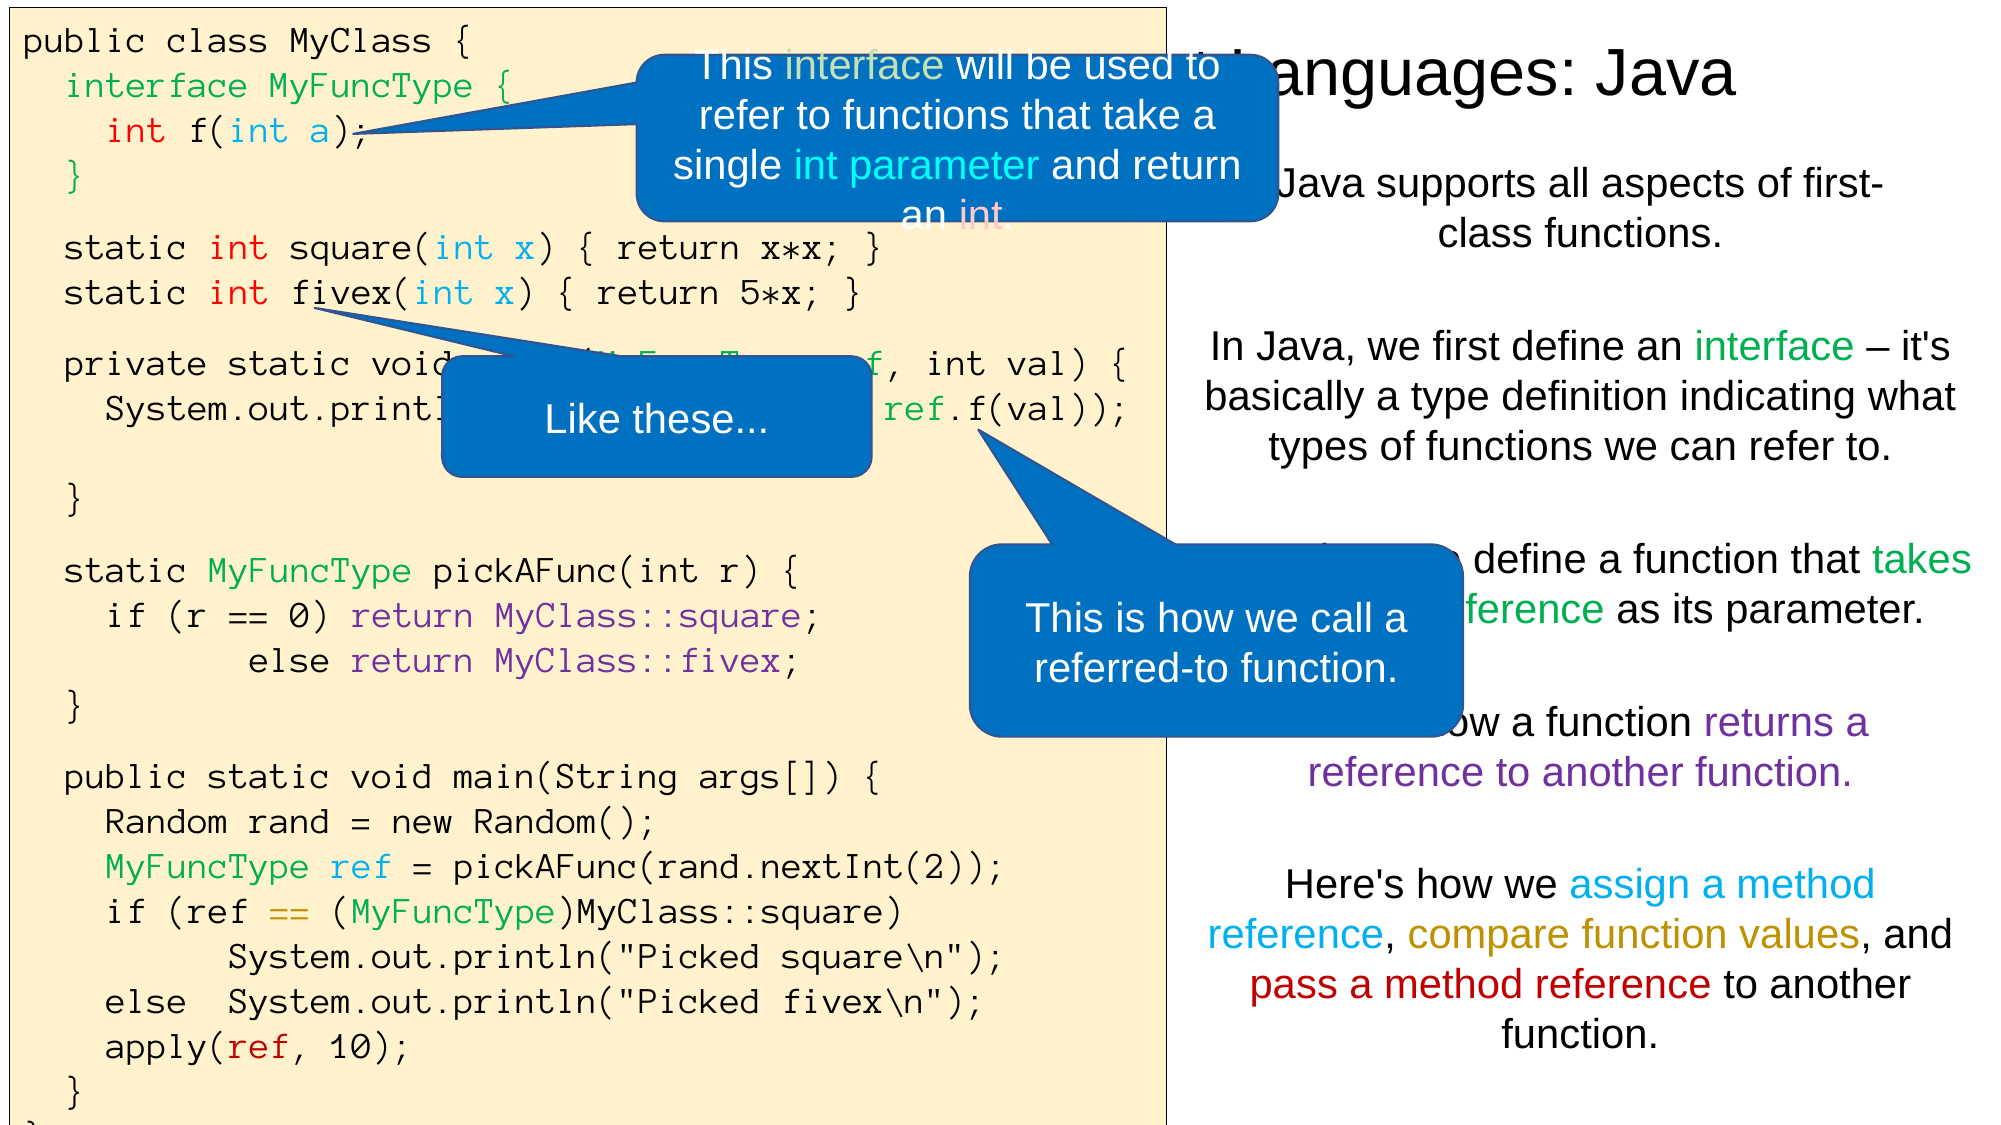

# First-class Functions in Different Languages: Java
public class MyClass {
  interface MyFuncType {
    int f(int a);
  }

  static int square(int x) { return x*x; }
  static int fivex(int x) { return 5*x; }

  private static void apply(MyFuncType ref, int val) {
    System.out.println("f("+val+") is " + ref.f(val));
  }

  static MyFuncType pickAFunc(int r) {
    if (r == 0) return MyClass::square;
           else return MyClass::fivex;
  }

  public static void main(String args[]) {
    Random rand = new Random();
    MyFuncType ref = pickAFunc(rand.nextInt(2));
    if (ref == (MyFuncType)MyClass::square)
          System.out.println("Picked square\n");
    else  System.out.println("Picked fivex\n");
    apply(ref, 10);
  }
}
This interface will be used to refer to functions that take a single int parameter and return an int.
Java supports all aspects of first-class functions.
In Java, we first define an interface – it's basically a type definition indicating what types of functions we can refer to.
Like these...
Here's how we define a function that takes a function reference as its parameter.
This is how we call a referred-to function.
Here's how a function returns a reference to another function.
Here's how we assign a method reference, compare function values, and pass a method reference to another function.